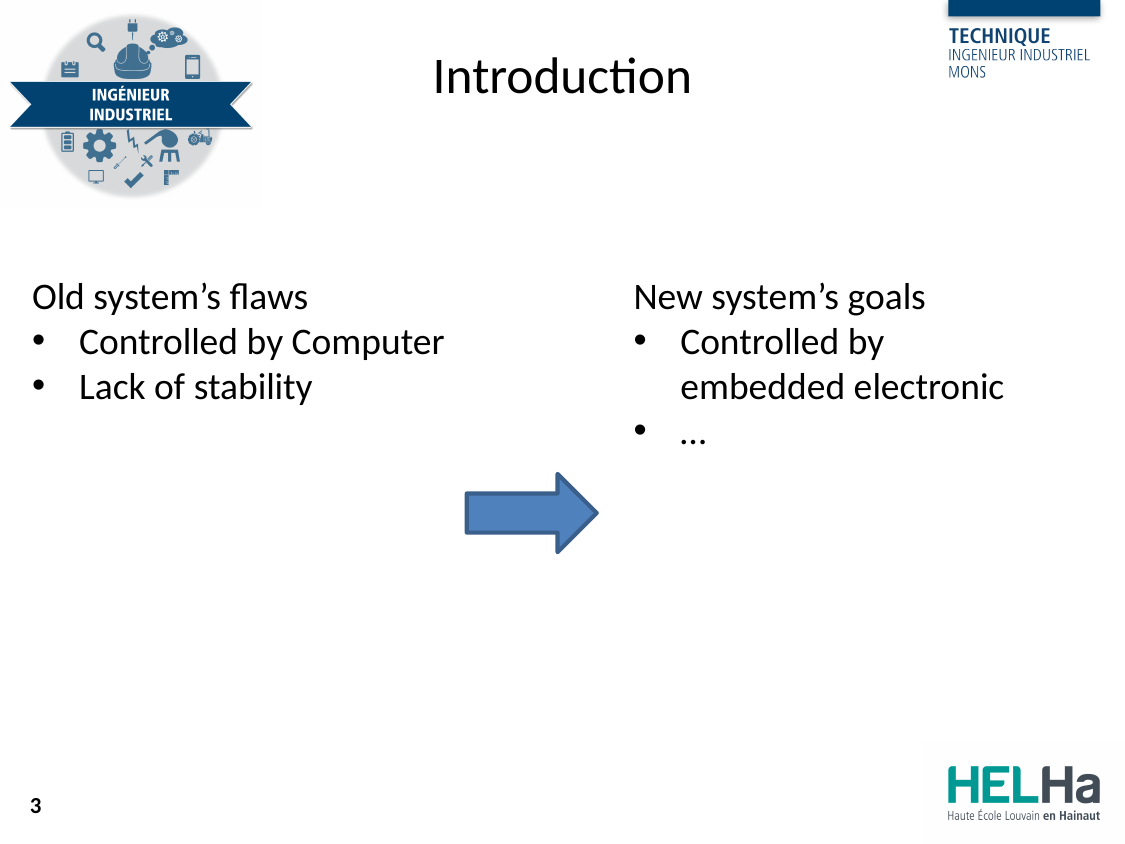

# Introduction
Old system’s flaws
Controlled by Computer
Lack of stability

New system’s goals
Controlled by embedded electronic
…

3